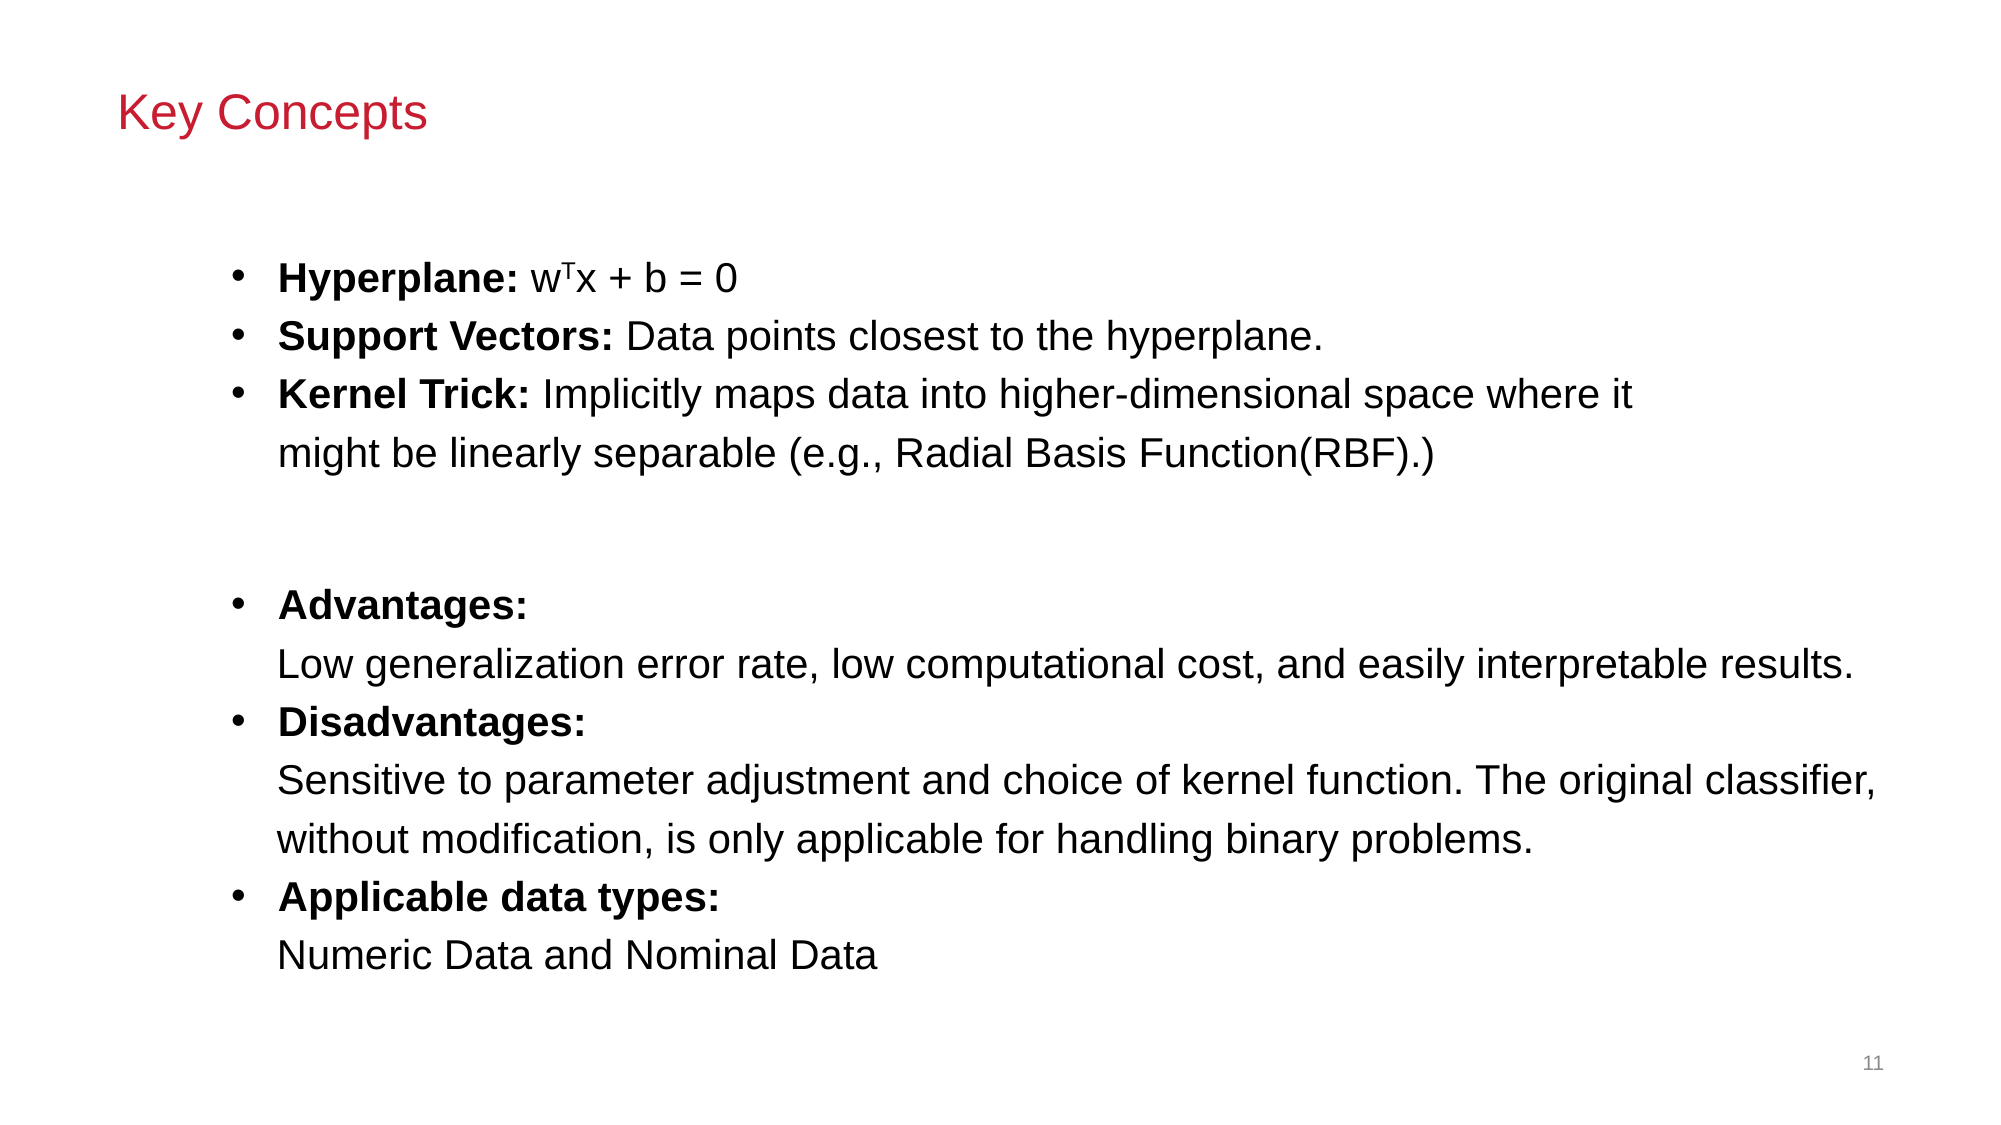

Key Concepts

Hyperplane: wTx + b = 0
Support Vectors: Data points closest to the hyperplane.
Kernel Trick: Implicitly maps data into higher-dimensional space where it might be linearly separable (e.g., Radial Basis Function(RBF).)
Advantages:
    Low generalization error rate, low computational cost, and easily interpretable results.
Disadvantages:
    Sensitive to parameter adjustment and choice of kernel function. The original classifier,
    without modification, is only applicable for handling binary problems.
Applicable data types:
    Numeric Data and Nominal Data
11